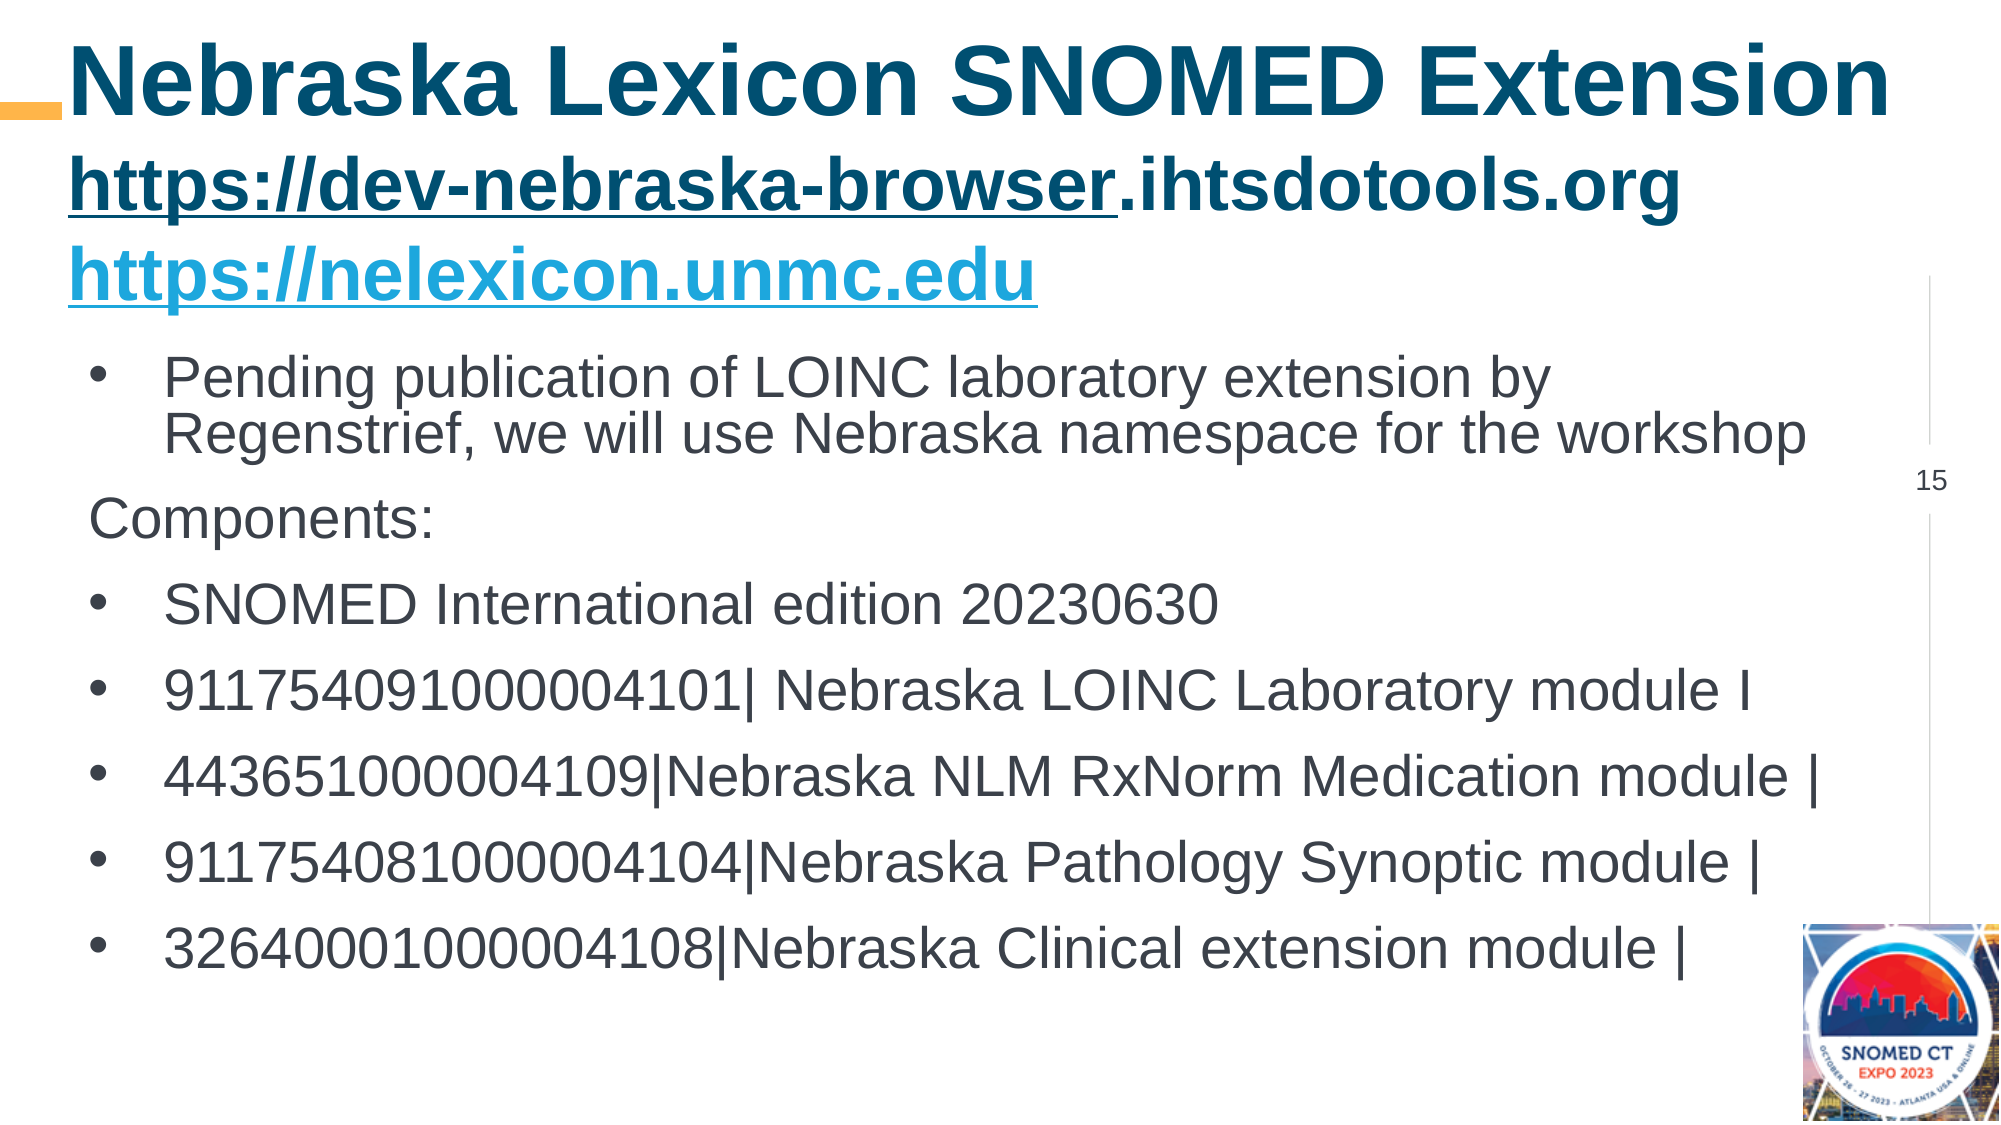

# Nebraska Lexicon SNOMED Extension https://dev-nebraska-browser.ihtsdotools.org https://nelexicon.unmc.edu
Pending publication of LOINC laboratory extension by Regenstrief, we will use Nebraska namespace for the workshop
Components:
SNOMED International edition 20230630
911754091000004101| Nebraska LOINC Laboratory module I
443651000004109|Nebraska NLM RxNorm Medication module |
911754081000004104|Nebraska Pathology Synoptic module |
32640001000004108|Nebraska Clinical extension module |